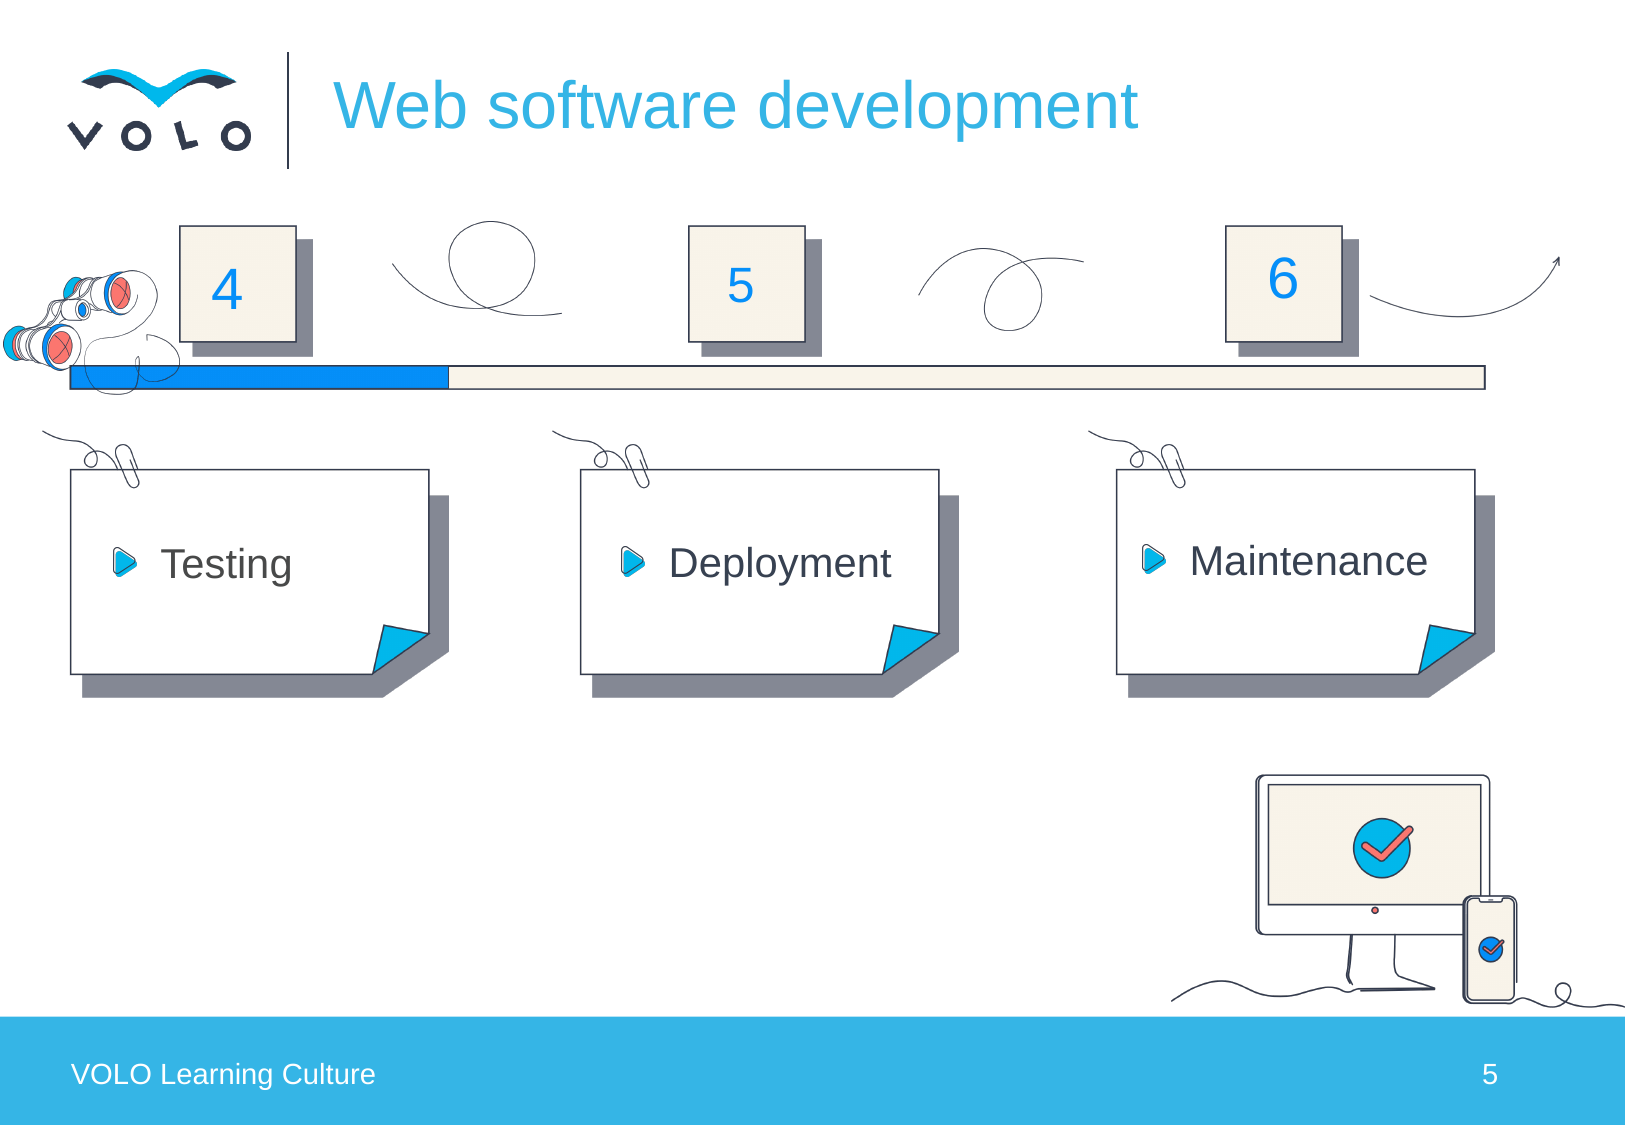

# Web software development
6
4
5
Maintenance
Deployment
Testing